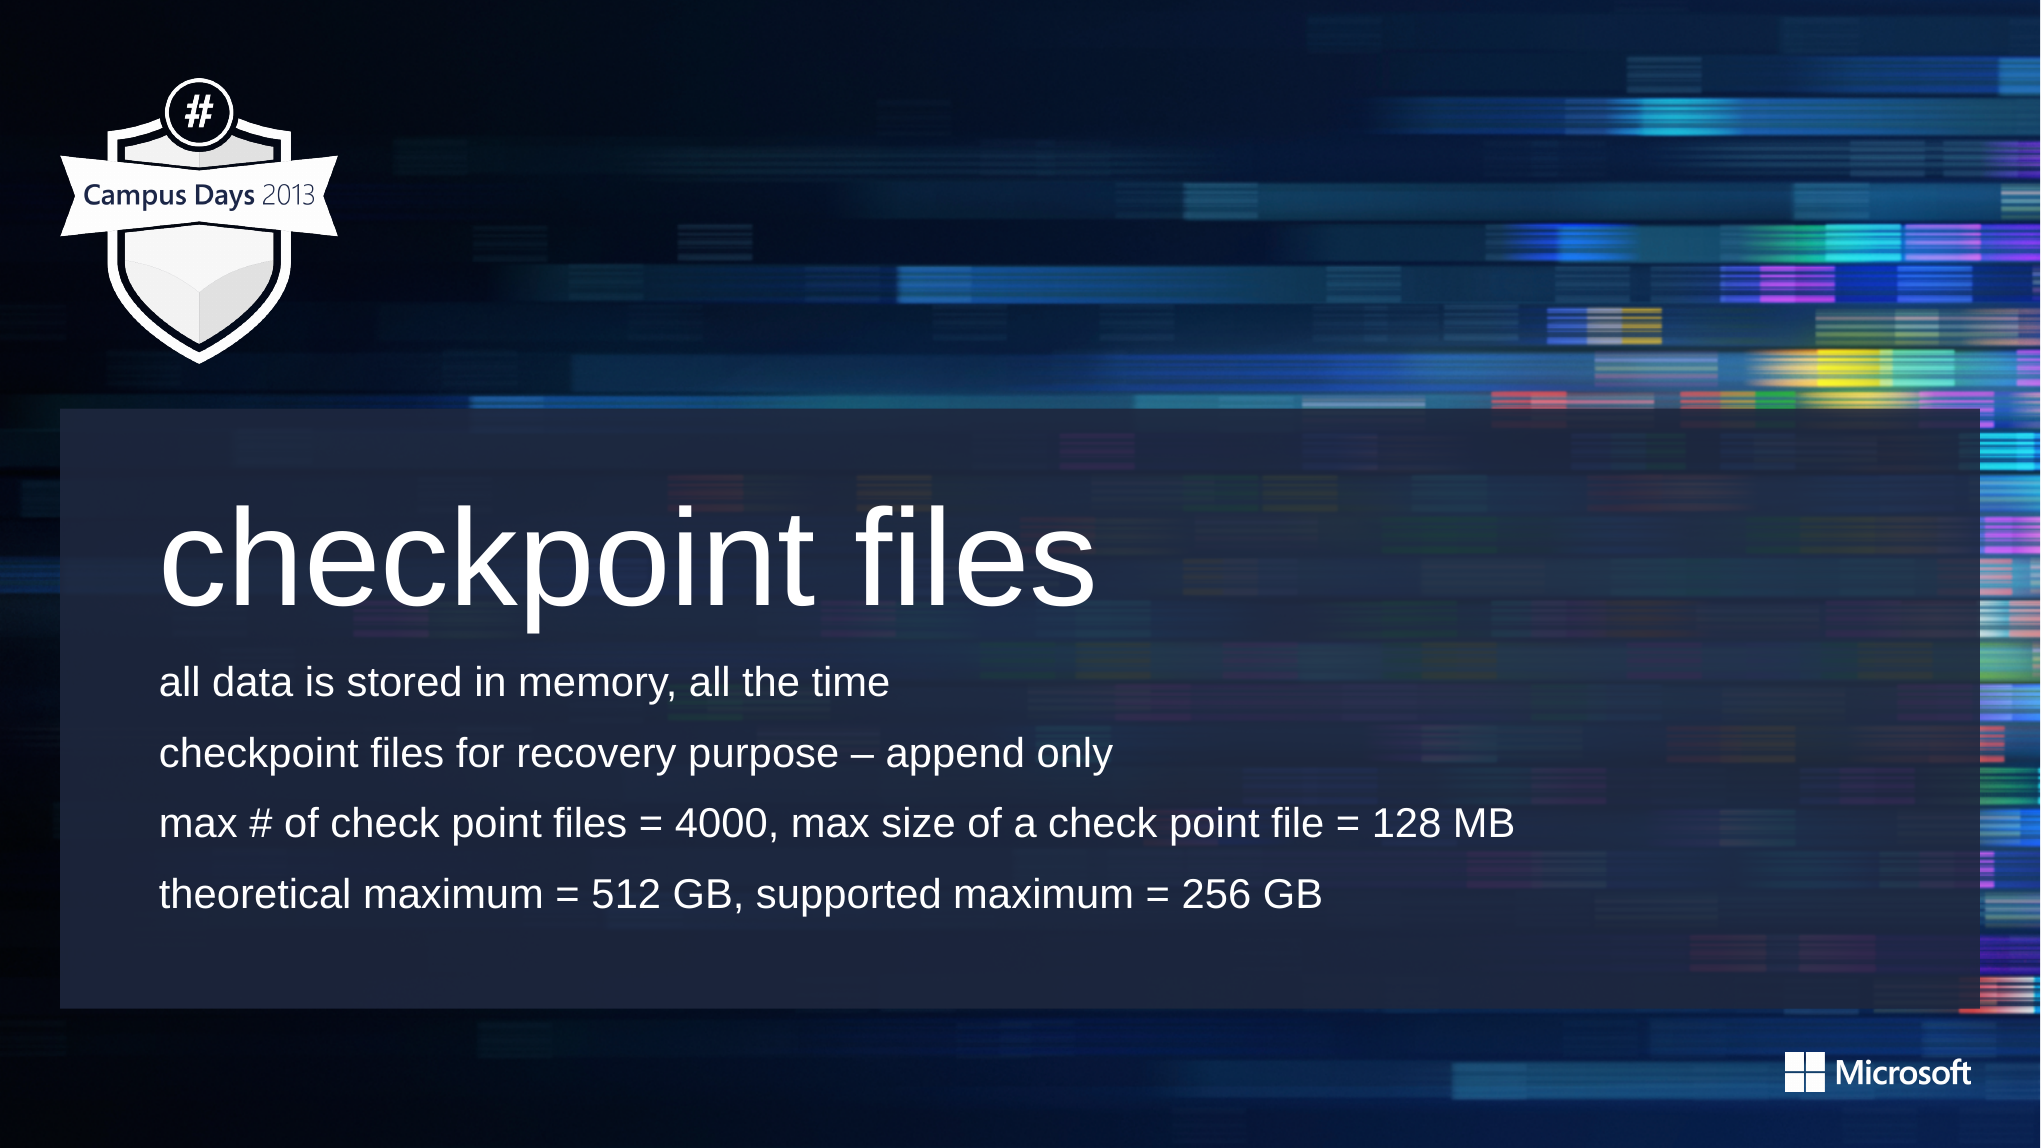

checkpoint files
all data is stored in memory, all the time
checkpoint files for recovery purpose – append only
max # of check point files = 4000, max size of a check point file = 128 MB
theoretical maximum = 512 GB, supported maximum = 256 GB